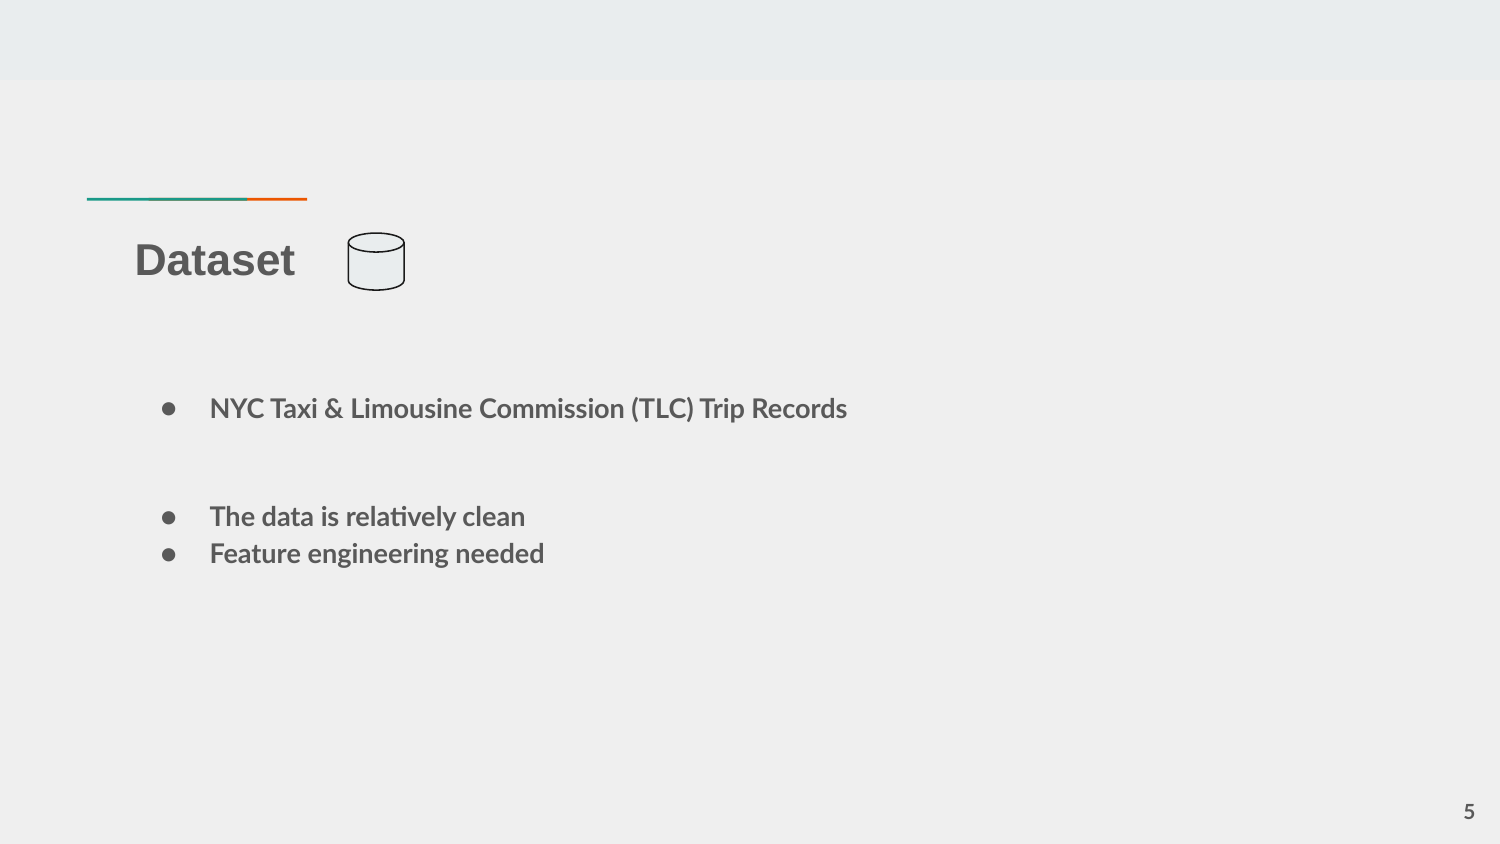

# Dataset

NYC Taxi & Limousine Commission (TLC) Trip Records

The data is relatively clean
Feature engineering needed
5